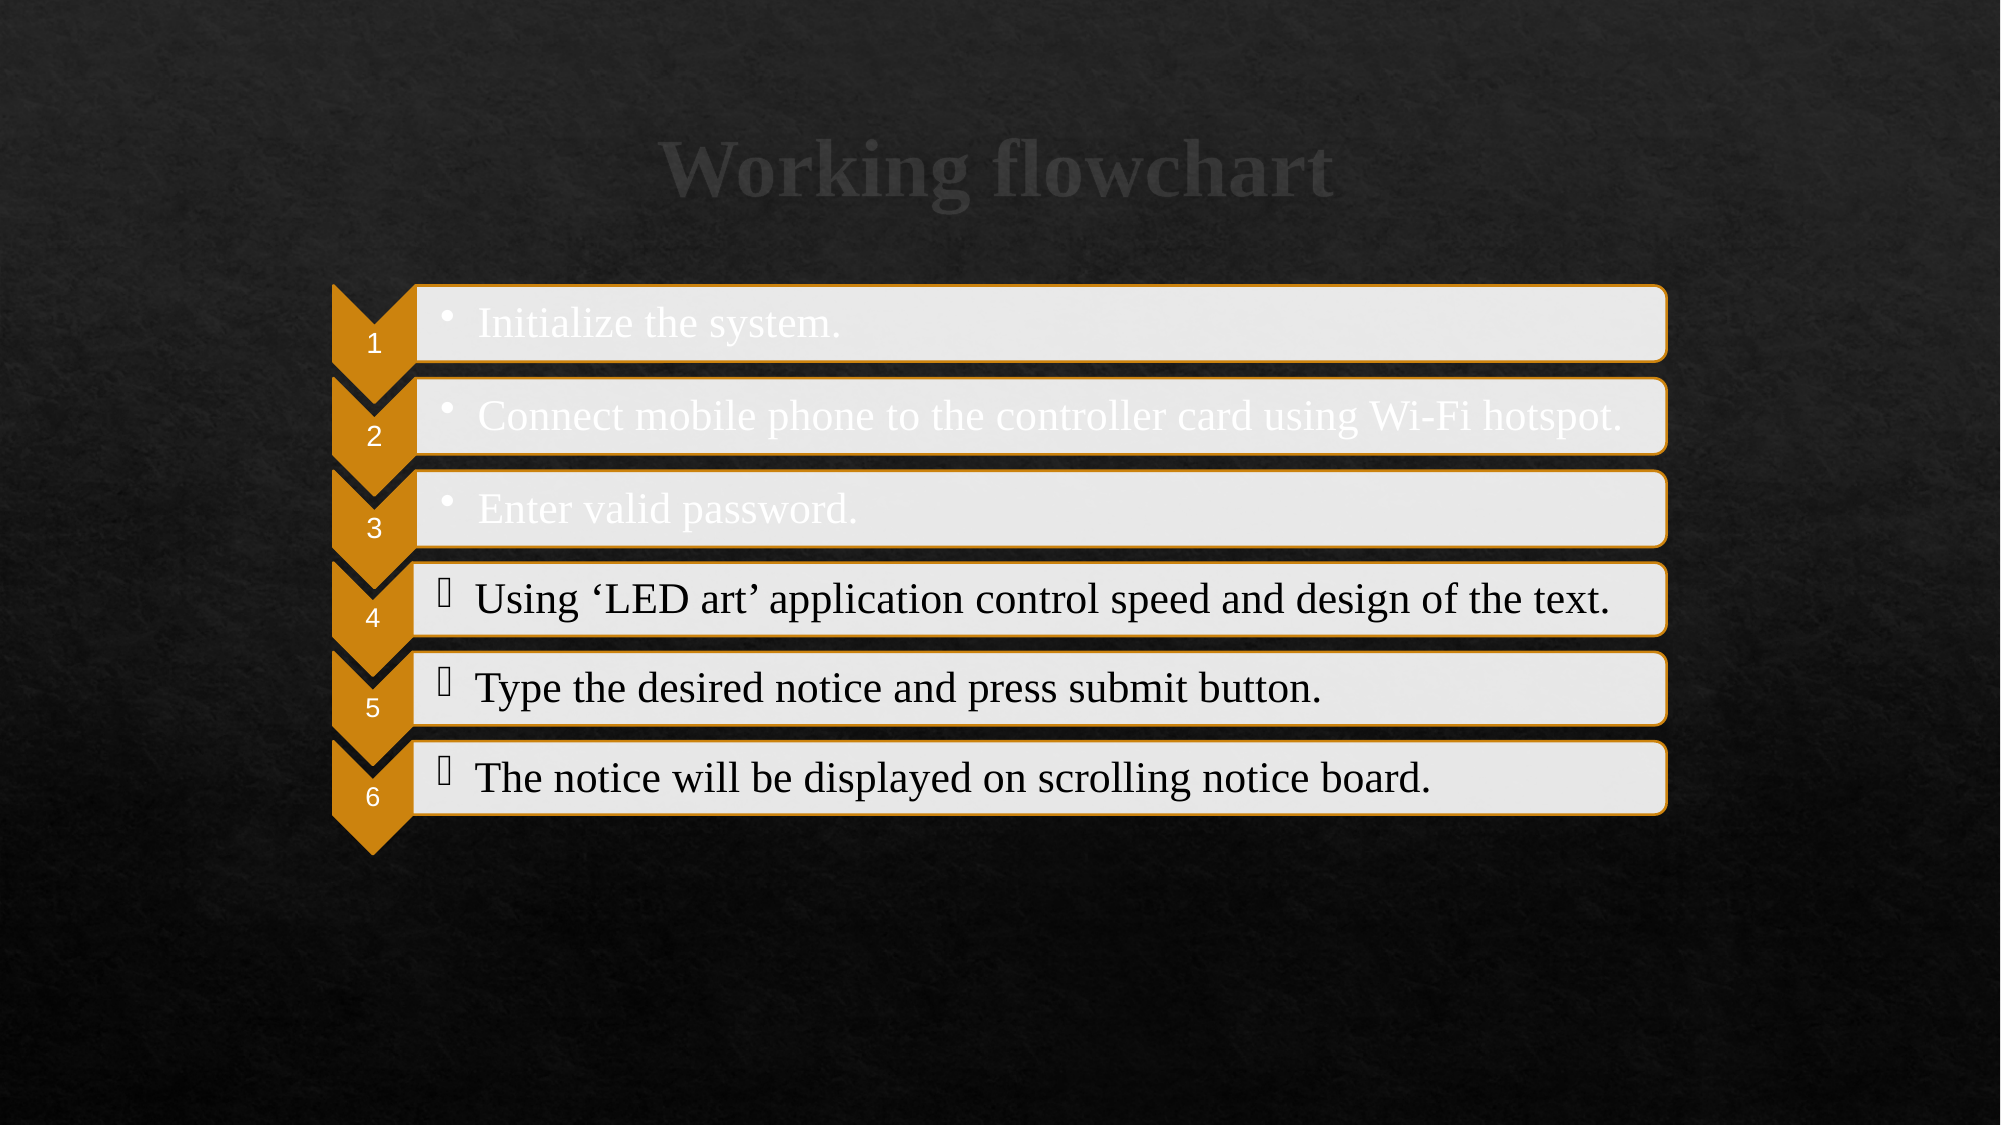

# Working flowchart

1
Initialize the system.
2
Connect mobile phone to the controller card using Wi-Fi hotspot.
3
Enter valid password.
4
Using ‘LED art’ application control speed and design of the text.
5
Type the desired notice and press submit button.
6
The notice will be displayed on scrolling notice board.